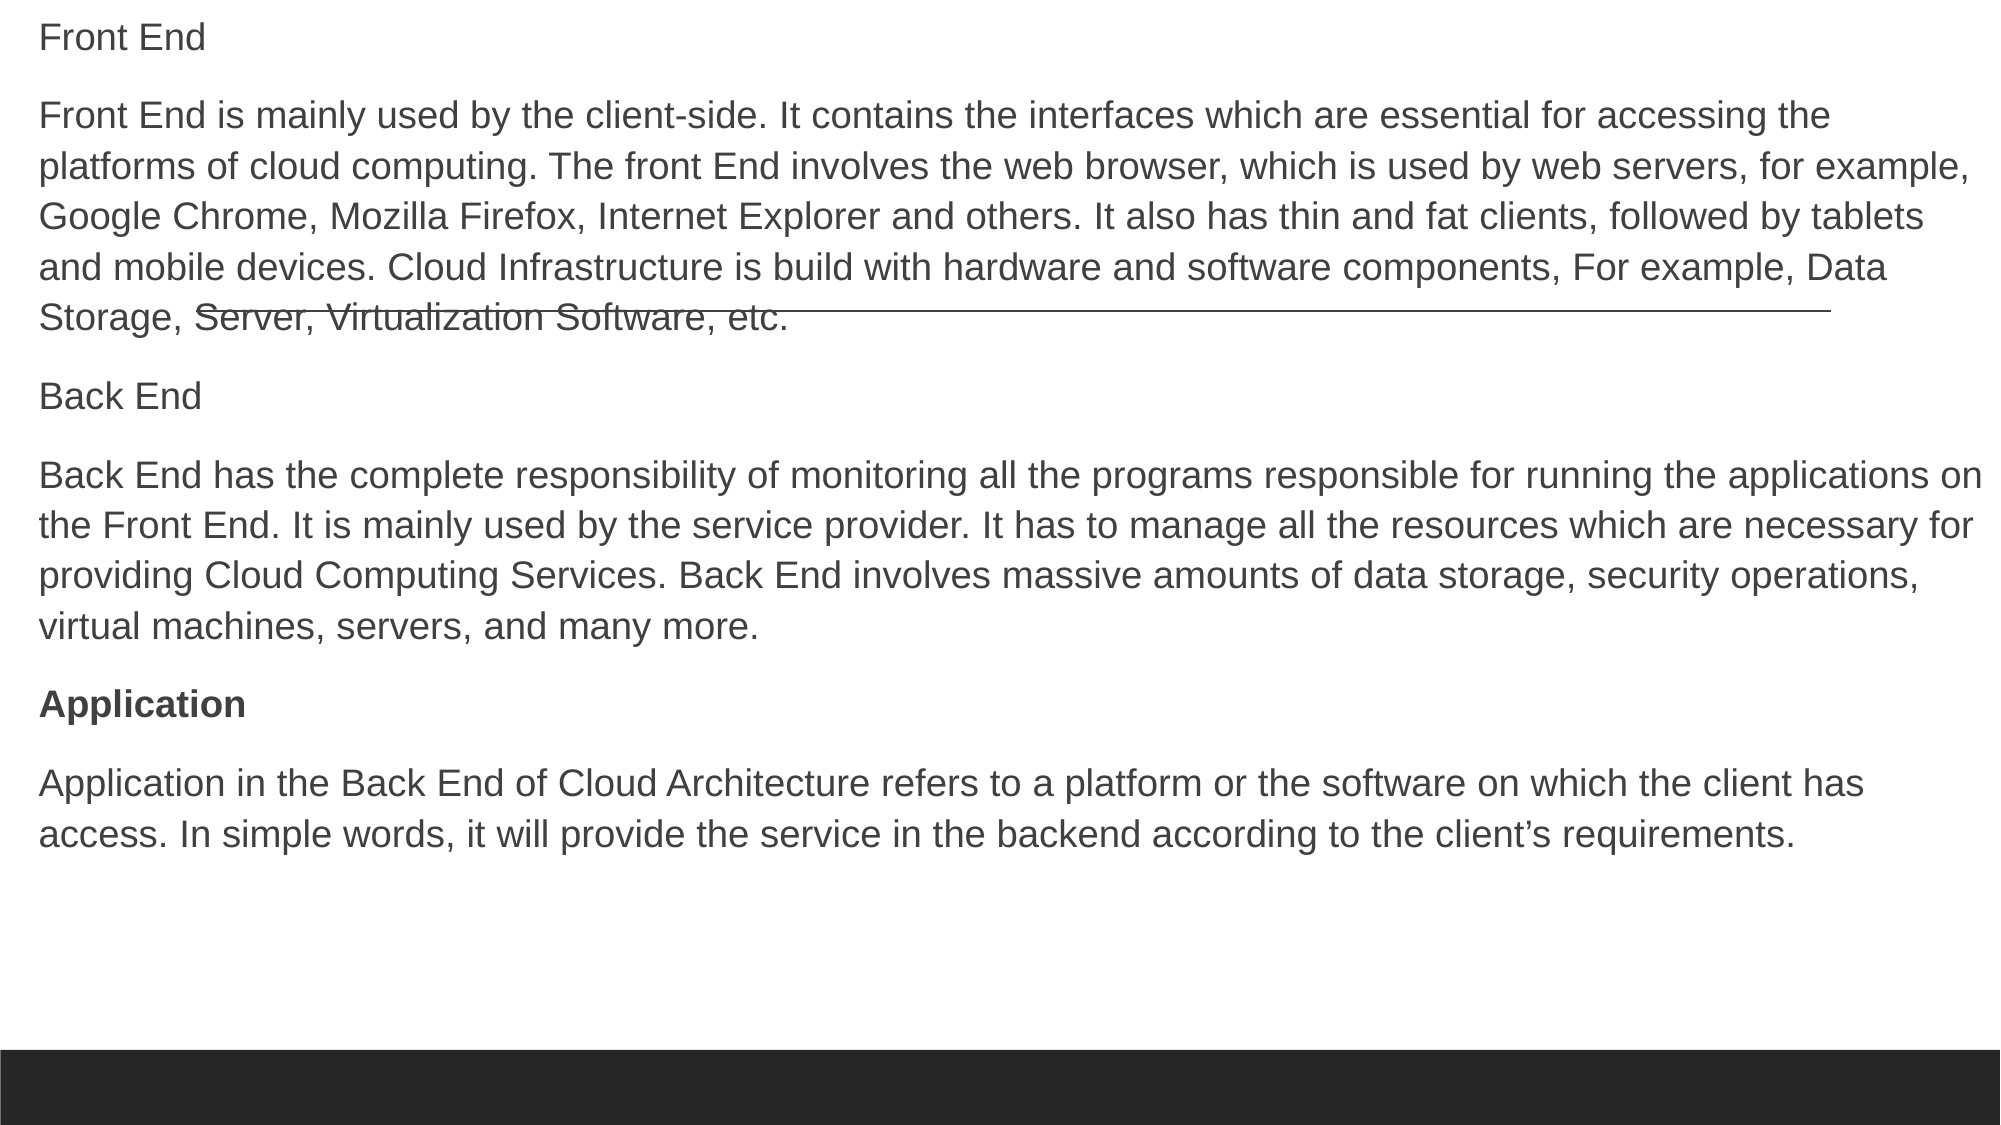

Front End
Front End is mainly used by the client-side. It contains the interfaces which are essential for accessing the platforms of cloud computing. The front End involves the web browser, which is used by web servers, for example, Google Chrome, Mozilla Firefox, Internet Explorer and others. It also has thin and fat clients, followed by tablets and mobile devices. Cloud Infrastructure is build with hardware and software components, For example, Data Storage, Server, Virtualization Software, etc.
Back End
Back End has the complete responsibility of monitoring all the programs responsible for running the applications on the Front End. It is mainly used by the service provider. It has to manage all the resources which are necessary for providing Cloud Computing Services. Back End involves massive amounts of data storage, security operations, virtual machines, servers, and many more.
Application
Application in the Back End of Cloud Architecture refers to a platform or the software on which the client has access. In simple words, it will provide the service in the backend according to the client’s requirements.